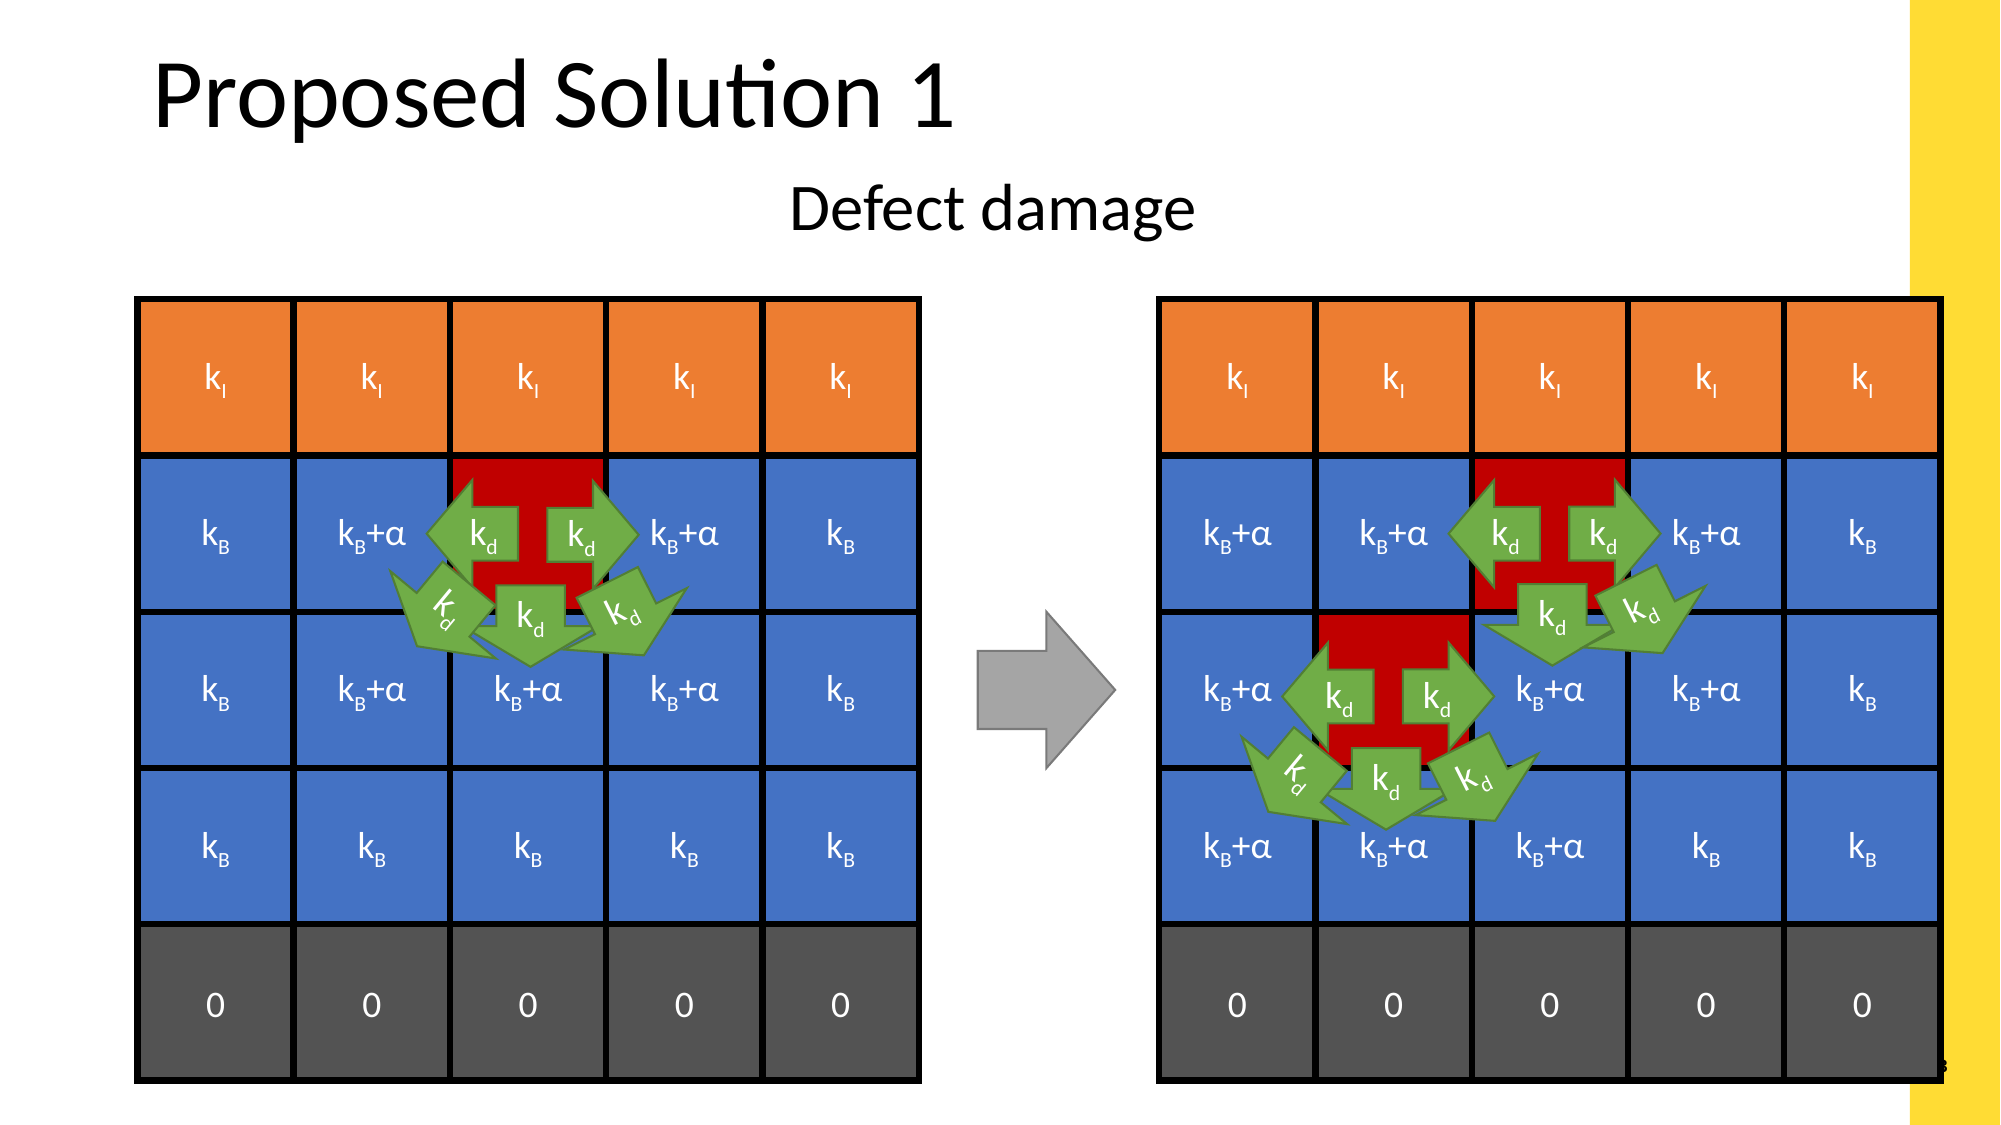

Proposed Solution 1
Defect damage
kI
kI
kI
kI
kI
kI
kI
kI
kI
kI
kB
kB+α

kB+α
kB
kB+α
kB+α

kB+α
kB
kd
kd
kd
kd
kd
kd
kd
kd
kd
kB
kB+α
kB+α
kB+α
kB

kB+α

kB+α
kB+α
kB
kd
kd
kd
kd
kd
kB
kB
kB
kB
kB
kB+α
kB+α
kB+α
kB
kB
0
0
0
0
0
0
0
0
0
0